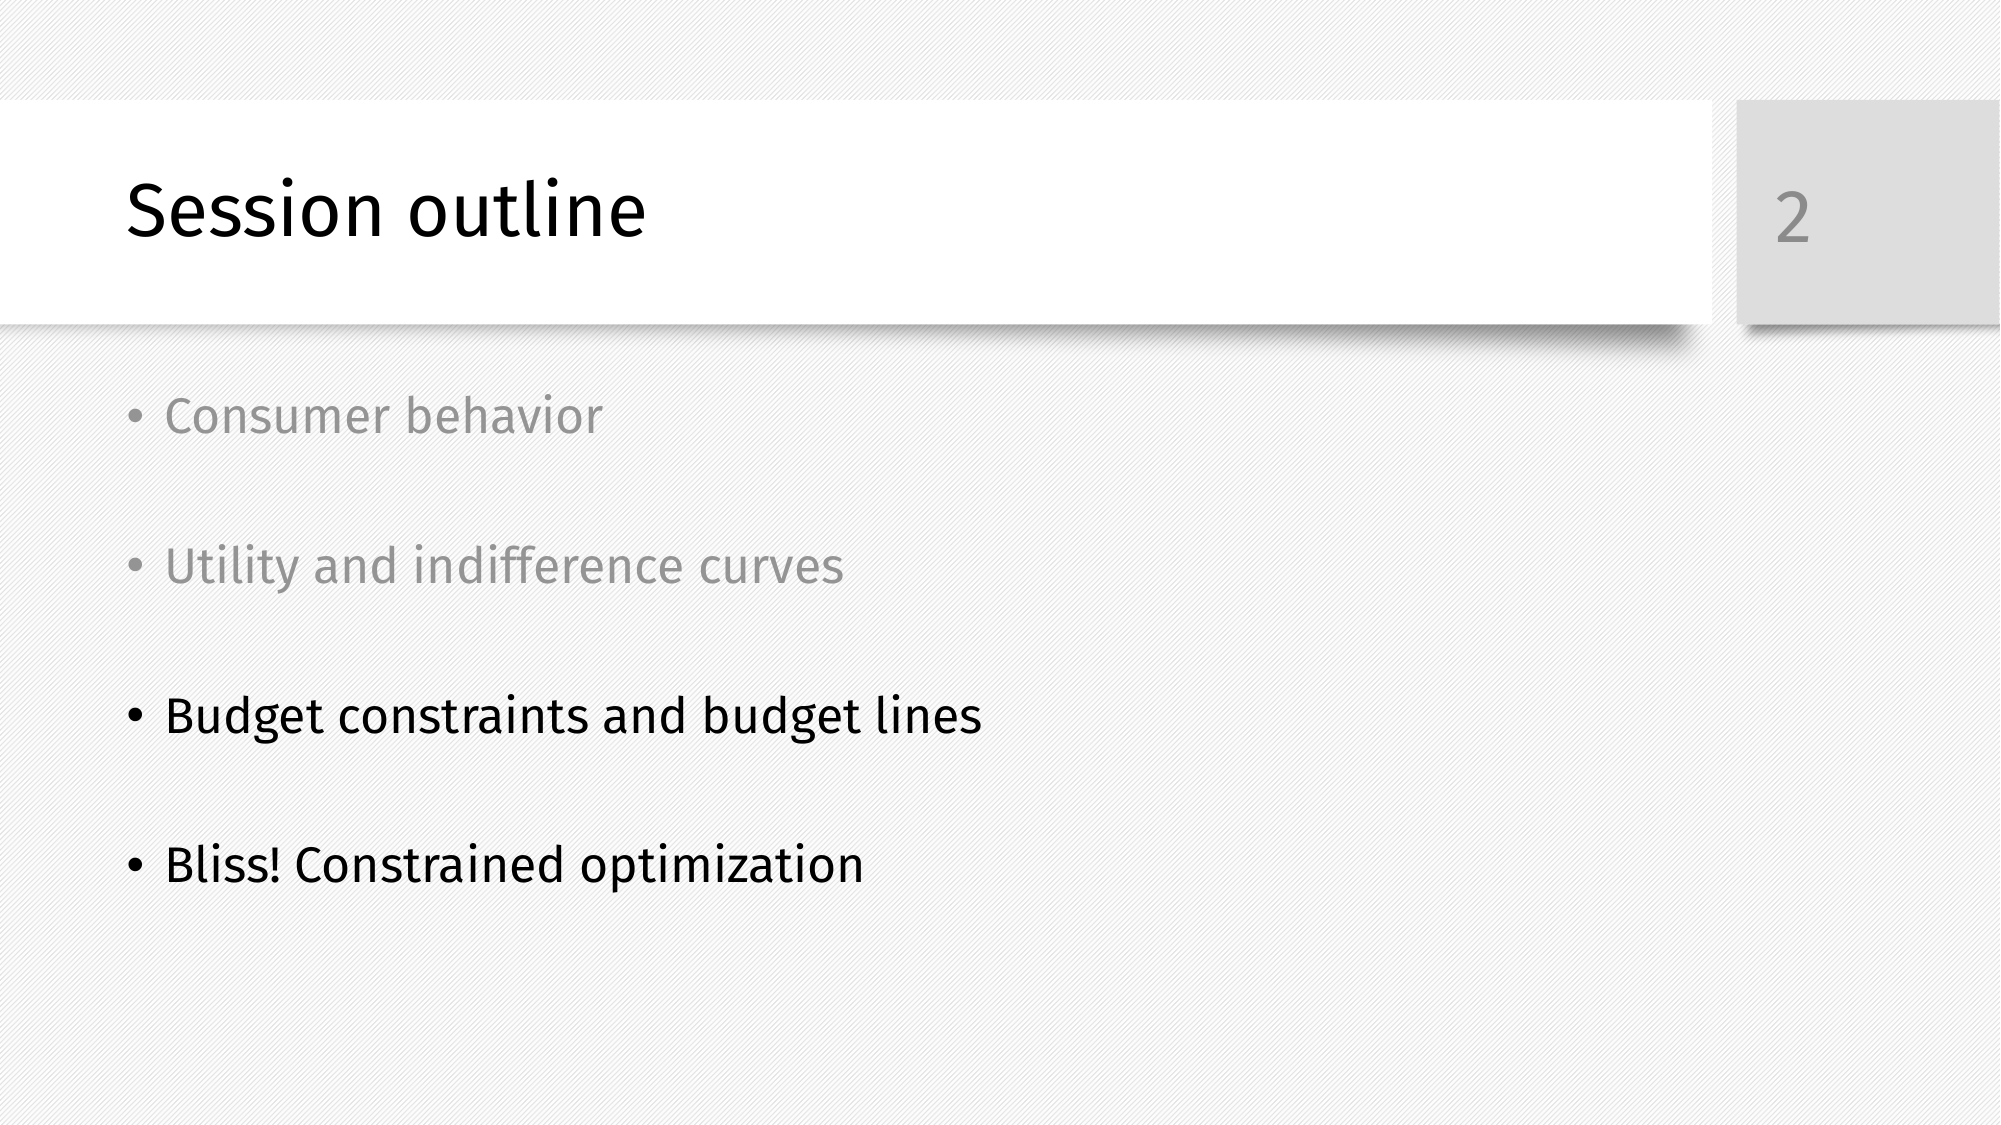

2
# Session outline
Consumer behavior

Utility and indifference curves

Budget constraints and budget lines

Bliss! Constrained optimization